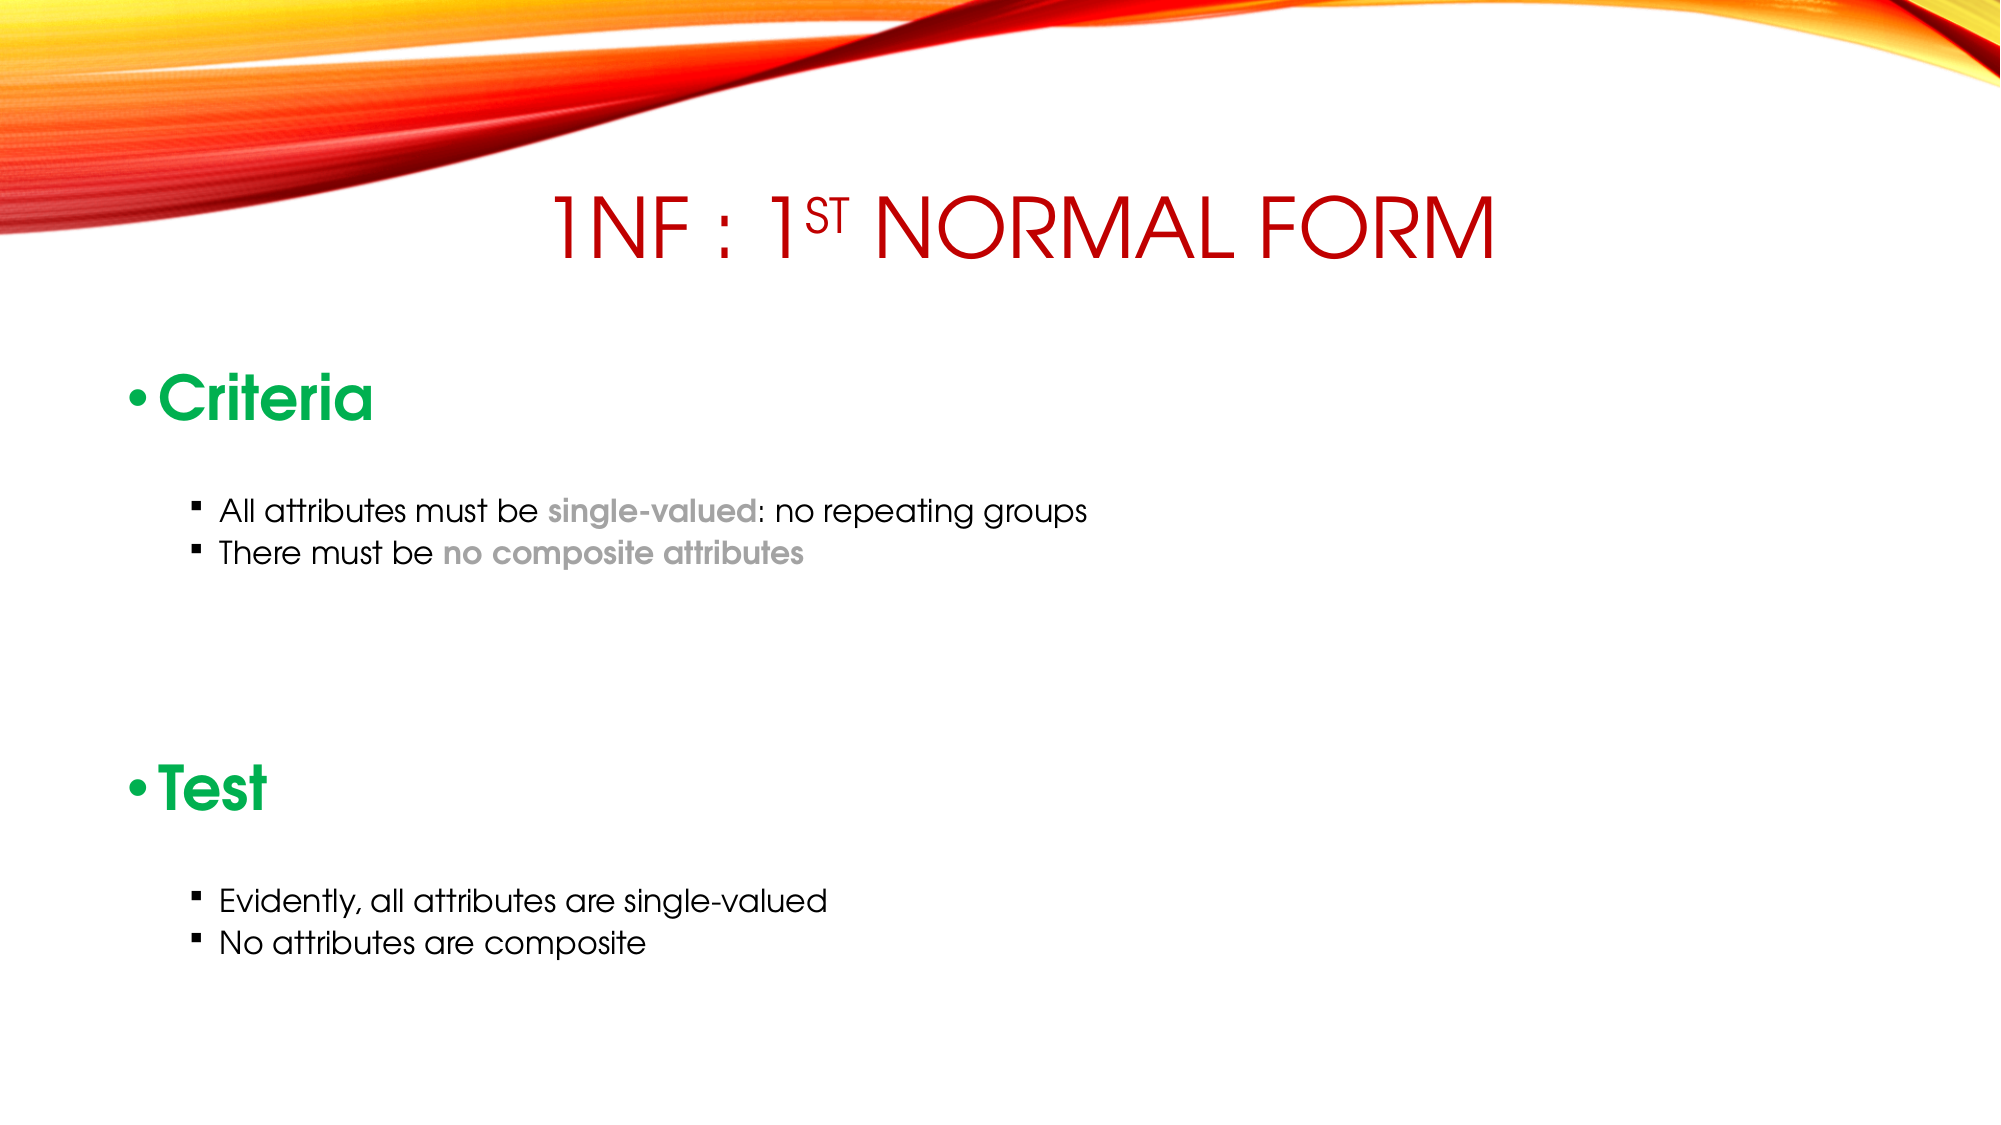

# 1NF : 1st Normal Form
Criteria

All attributes must be single-valued: no repeating groups
There must be no composite attributes

Test

Evidently, all attributes are single-valued
No attributes are composite